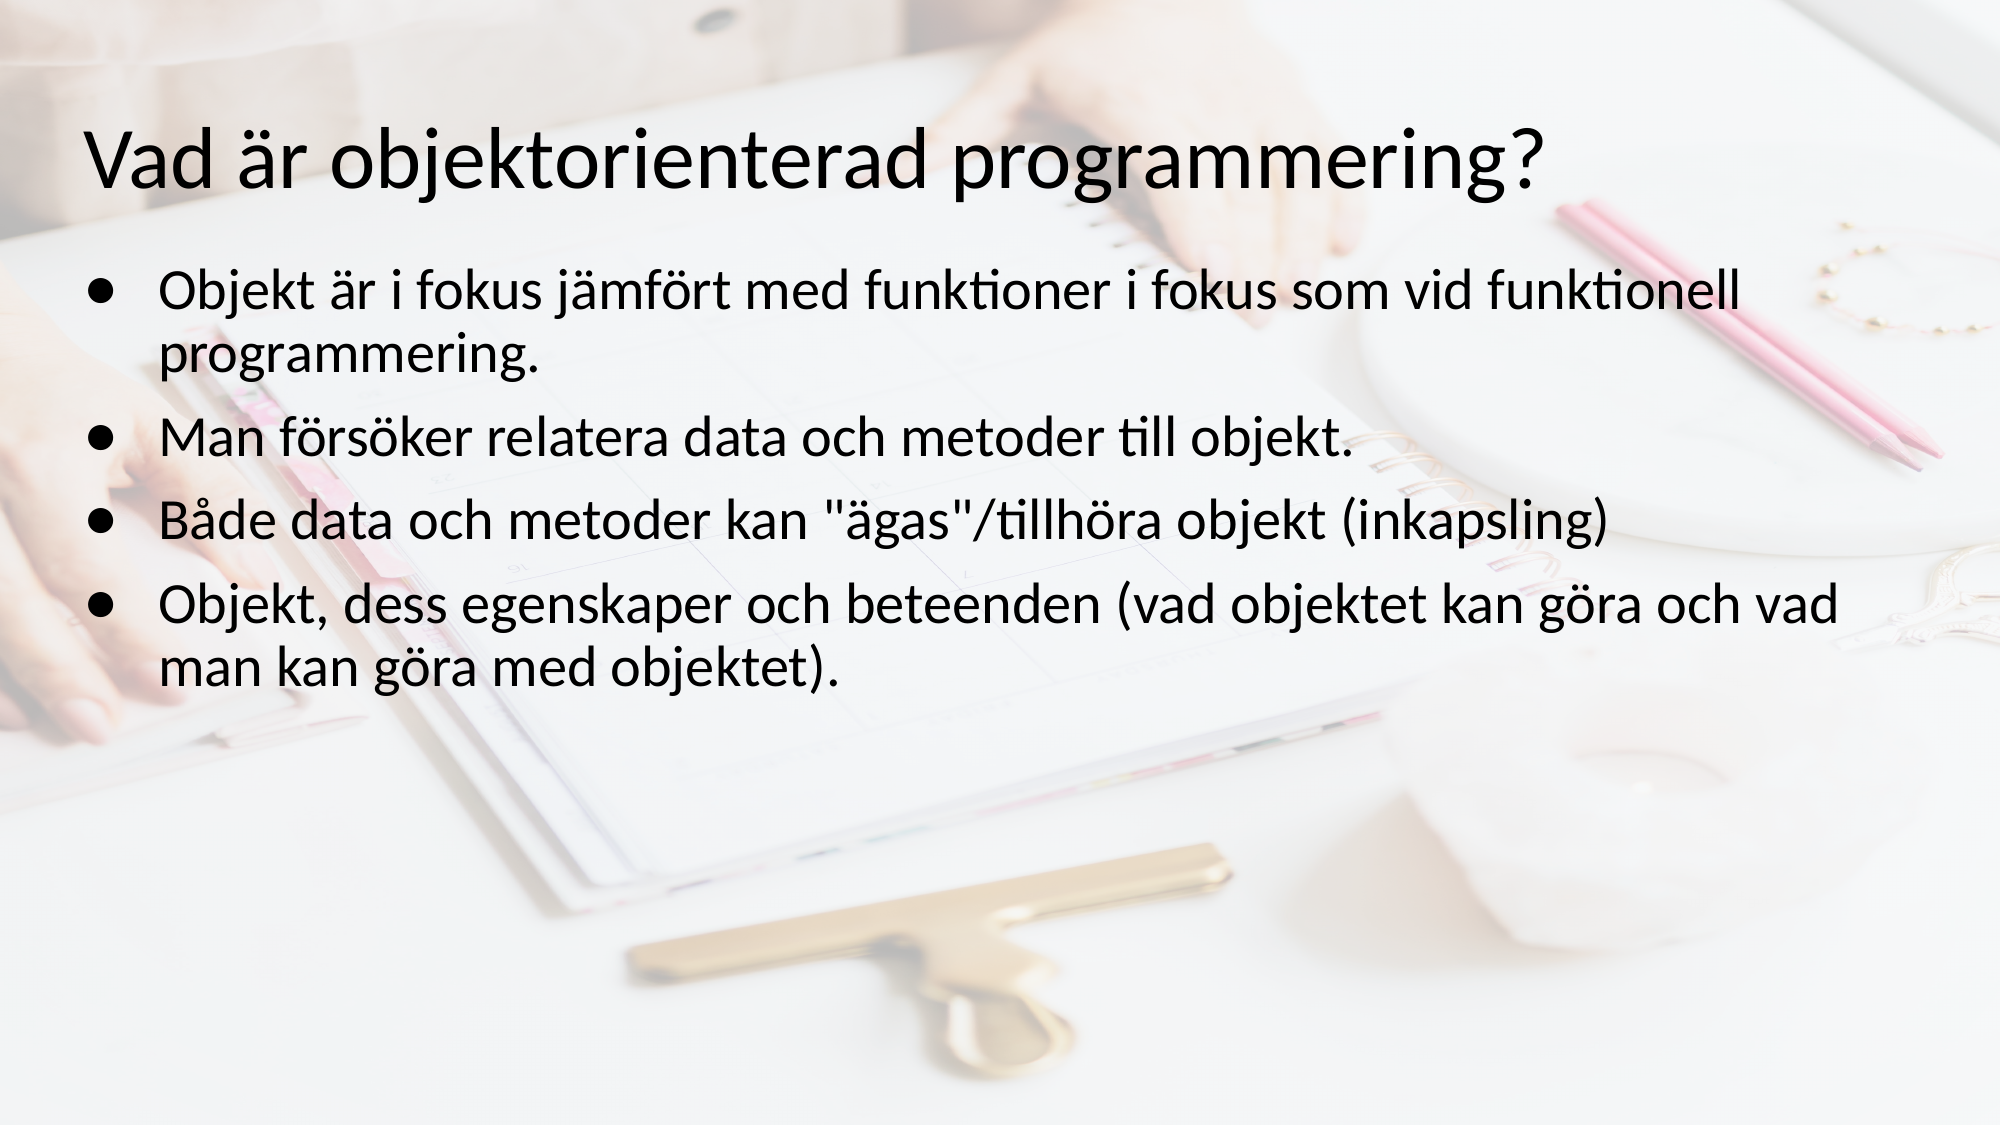

# Vad är objektorienterad programmering?
Objekt är i fokus jämfört med funktioner i fokus som vid funktionell programmering.
Man försöker relatera data och metoder till objekt.
Både data och metoder kan "ägas"/tillhöra objekt (inkapsling)
Objekt, dess egenskaper och beteenden (vad objektet kan göra och vad man kan göra med objektet).